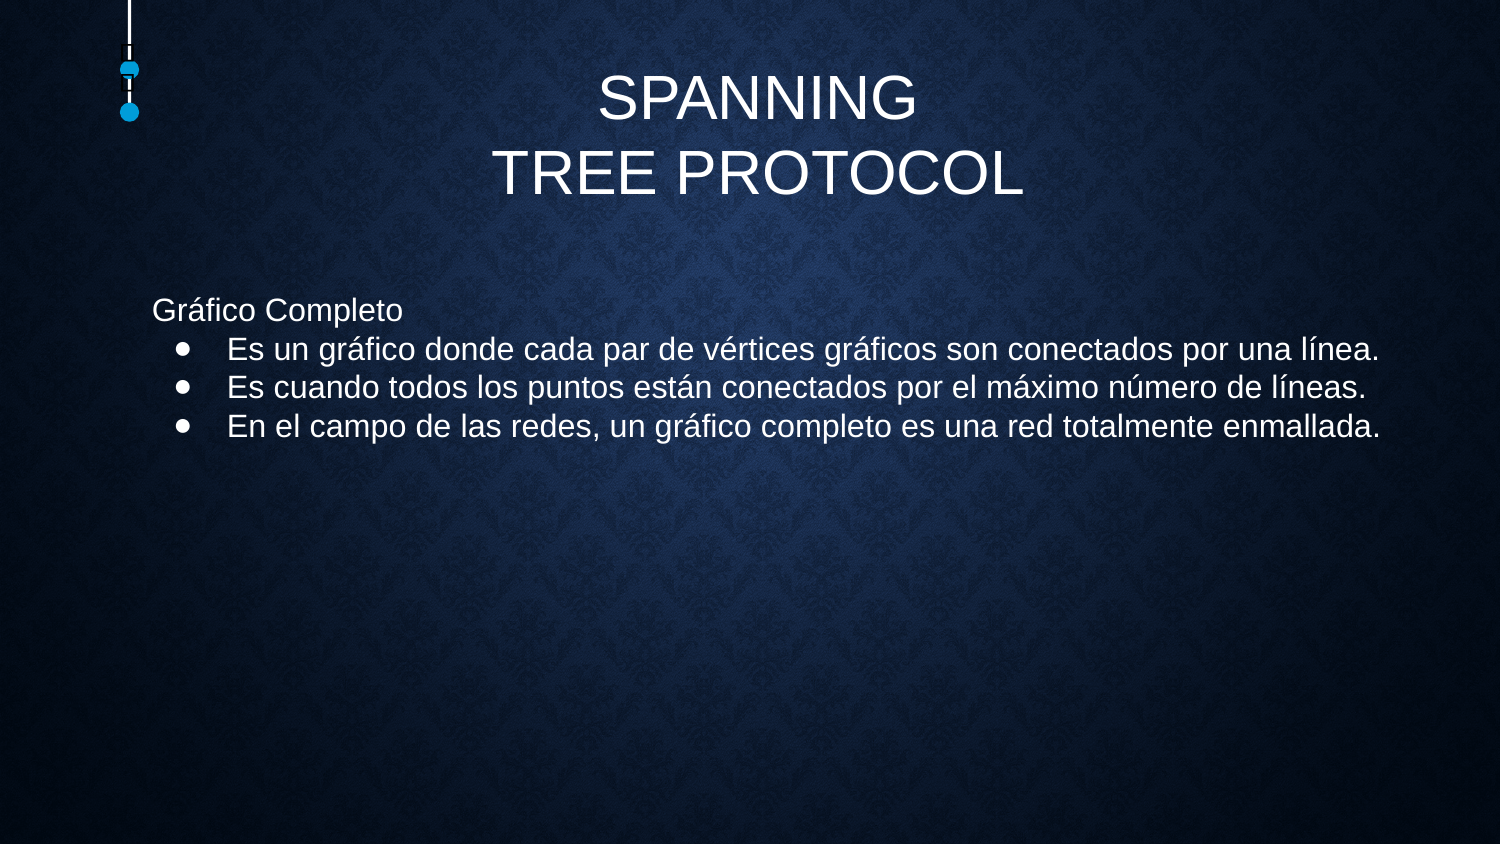

SPANNING
TREE PROTOCOL
🠺
🠺
Gráfico Completo
Es un gráfico donde cada par de vértices gráficos son conectados por una línea.
Es cuando todos los puntos están conectados por el máximo número de líneas.
En el campo de las redes, un gráfico completo es una red totalmente enmallada.